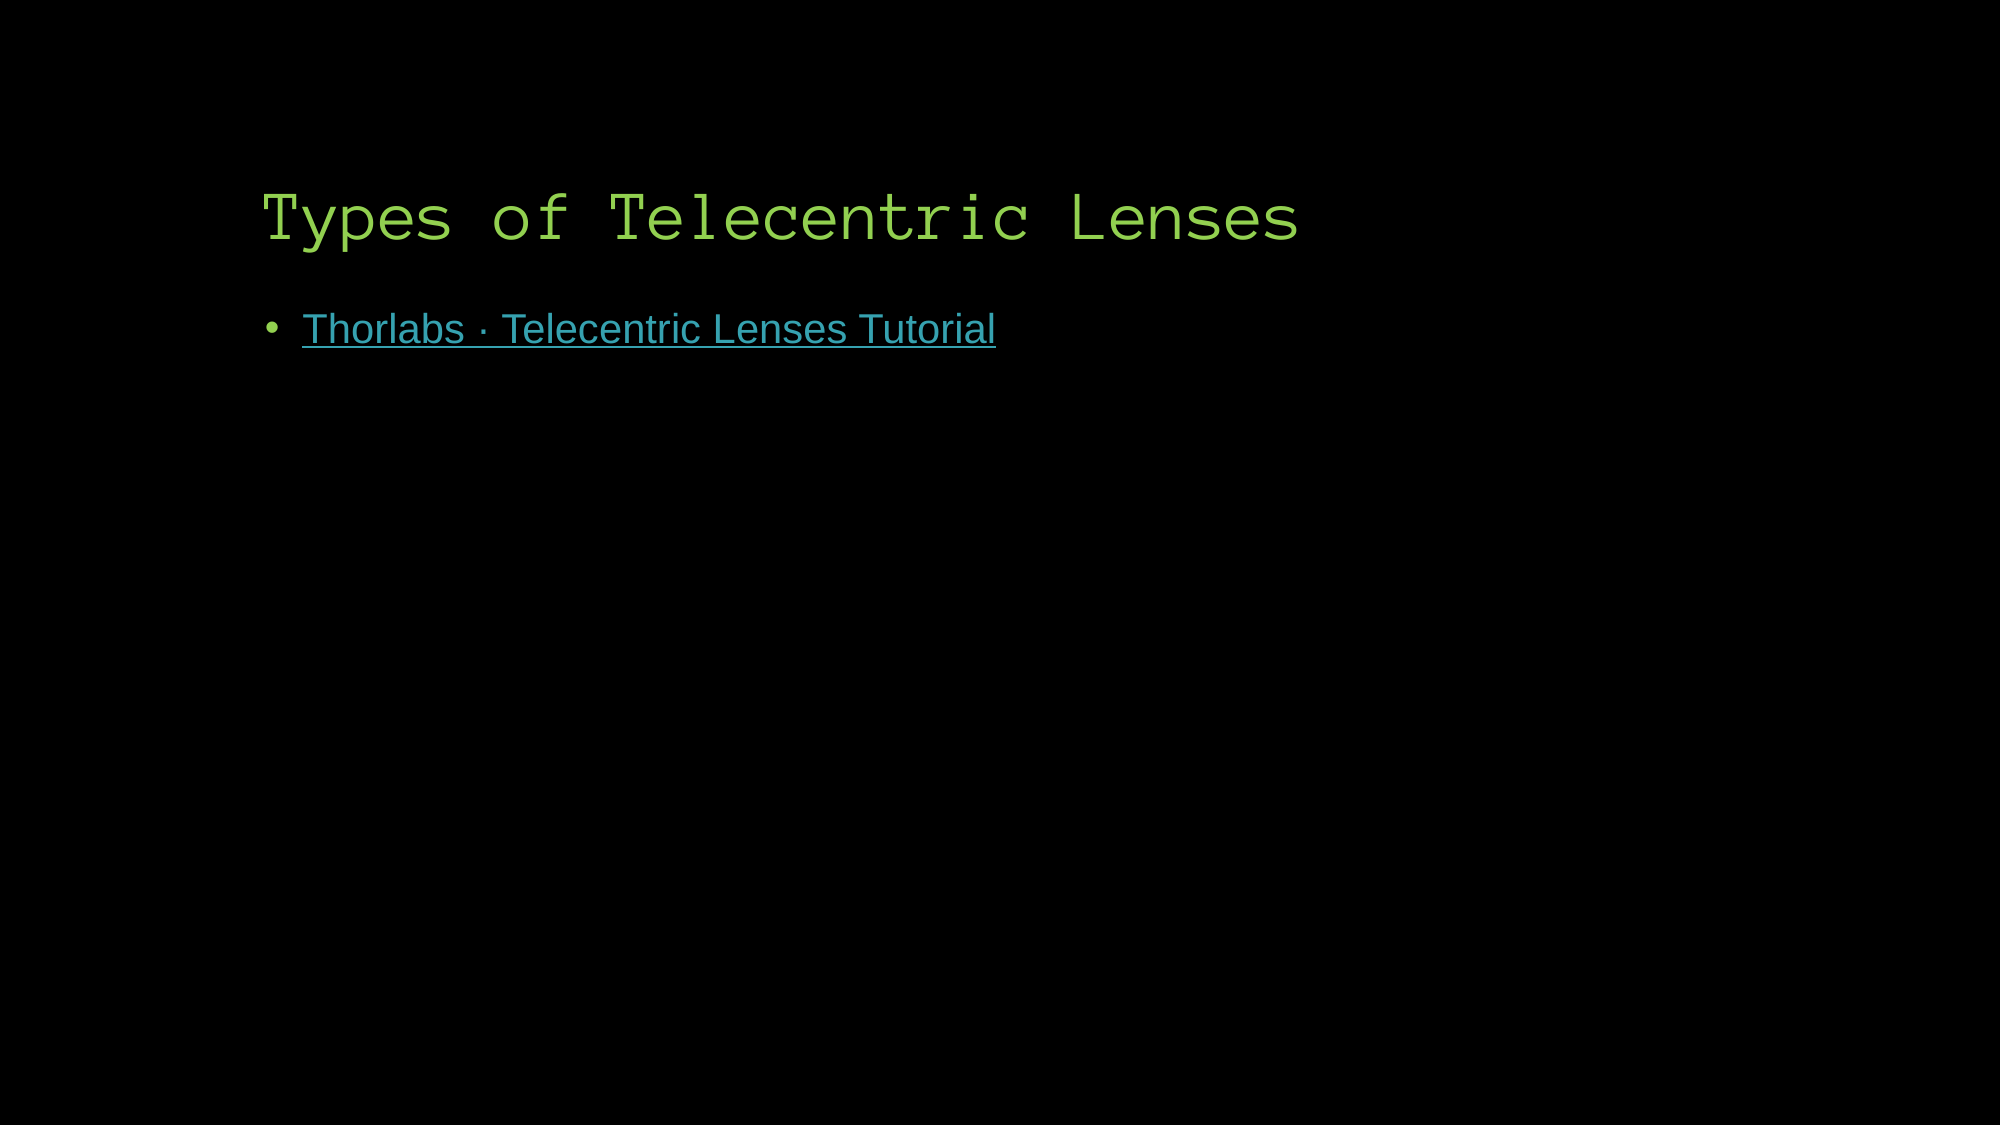

# Types of Telecentric Lenses
Thorlabs · Telecentric Lenses Tutorial